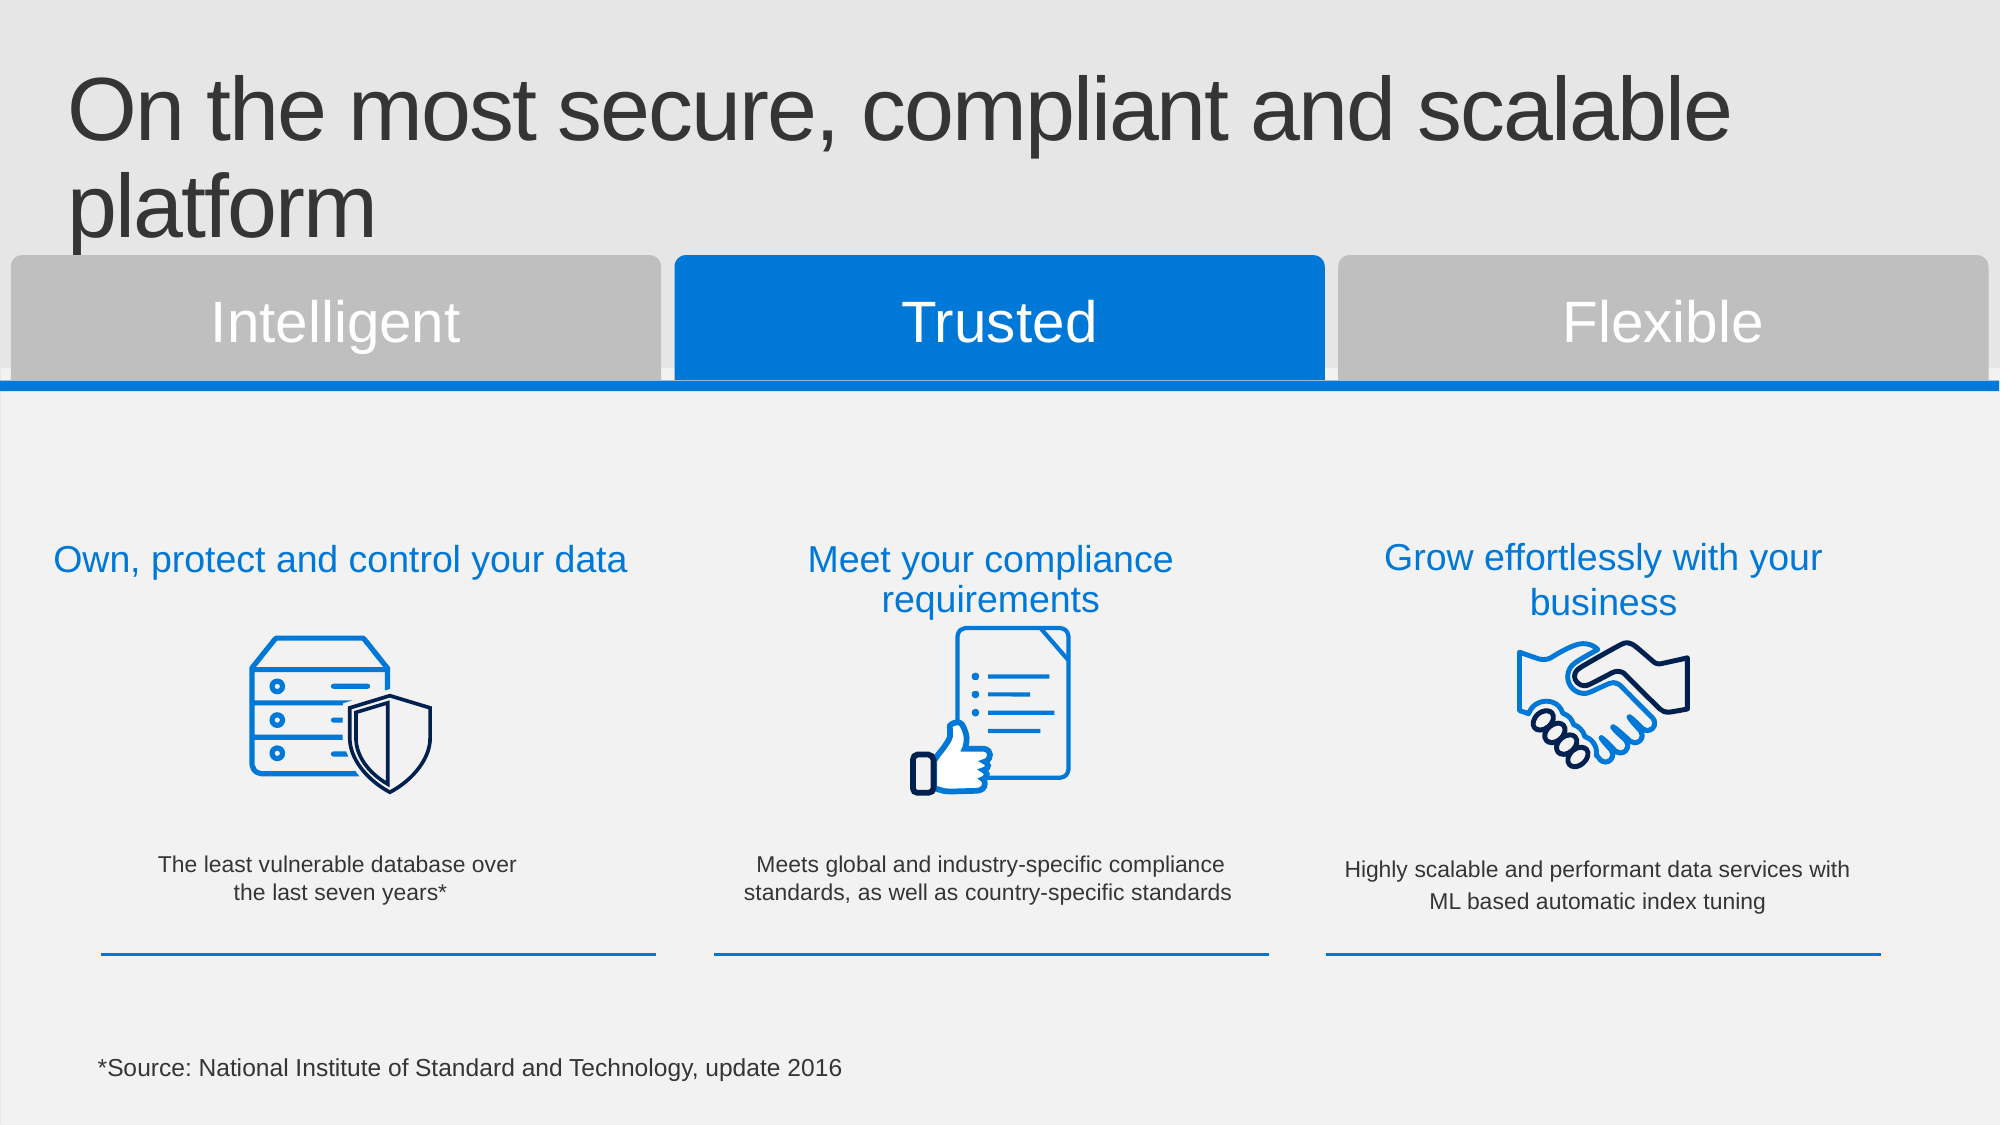

On the most secure, compliant and scalable platform

Intelligent
Trusted
Flexible

Grow effortlessly with your business

Highly scalable and performant data services with ML based automatic index tuning
Own, protect and control your data

The least vulnerable database over
the last seven years*

Meet your compliance requirements

Meets global and industry-specific compliance standards, as well as country-specific standards
*Source: National Institute of Standard and Technology, update 2016